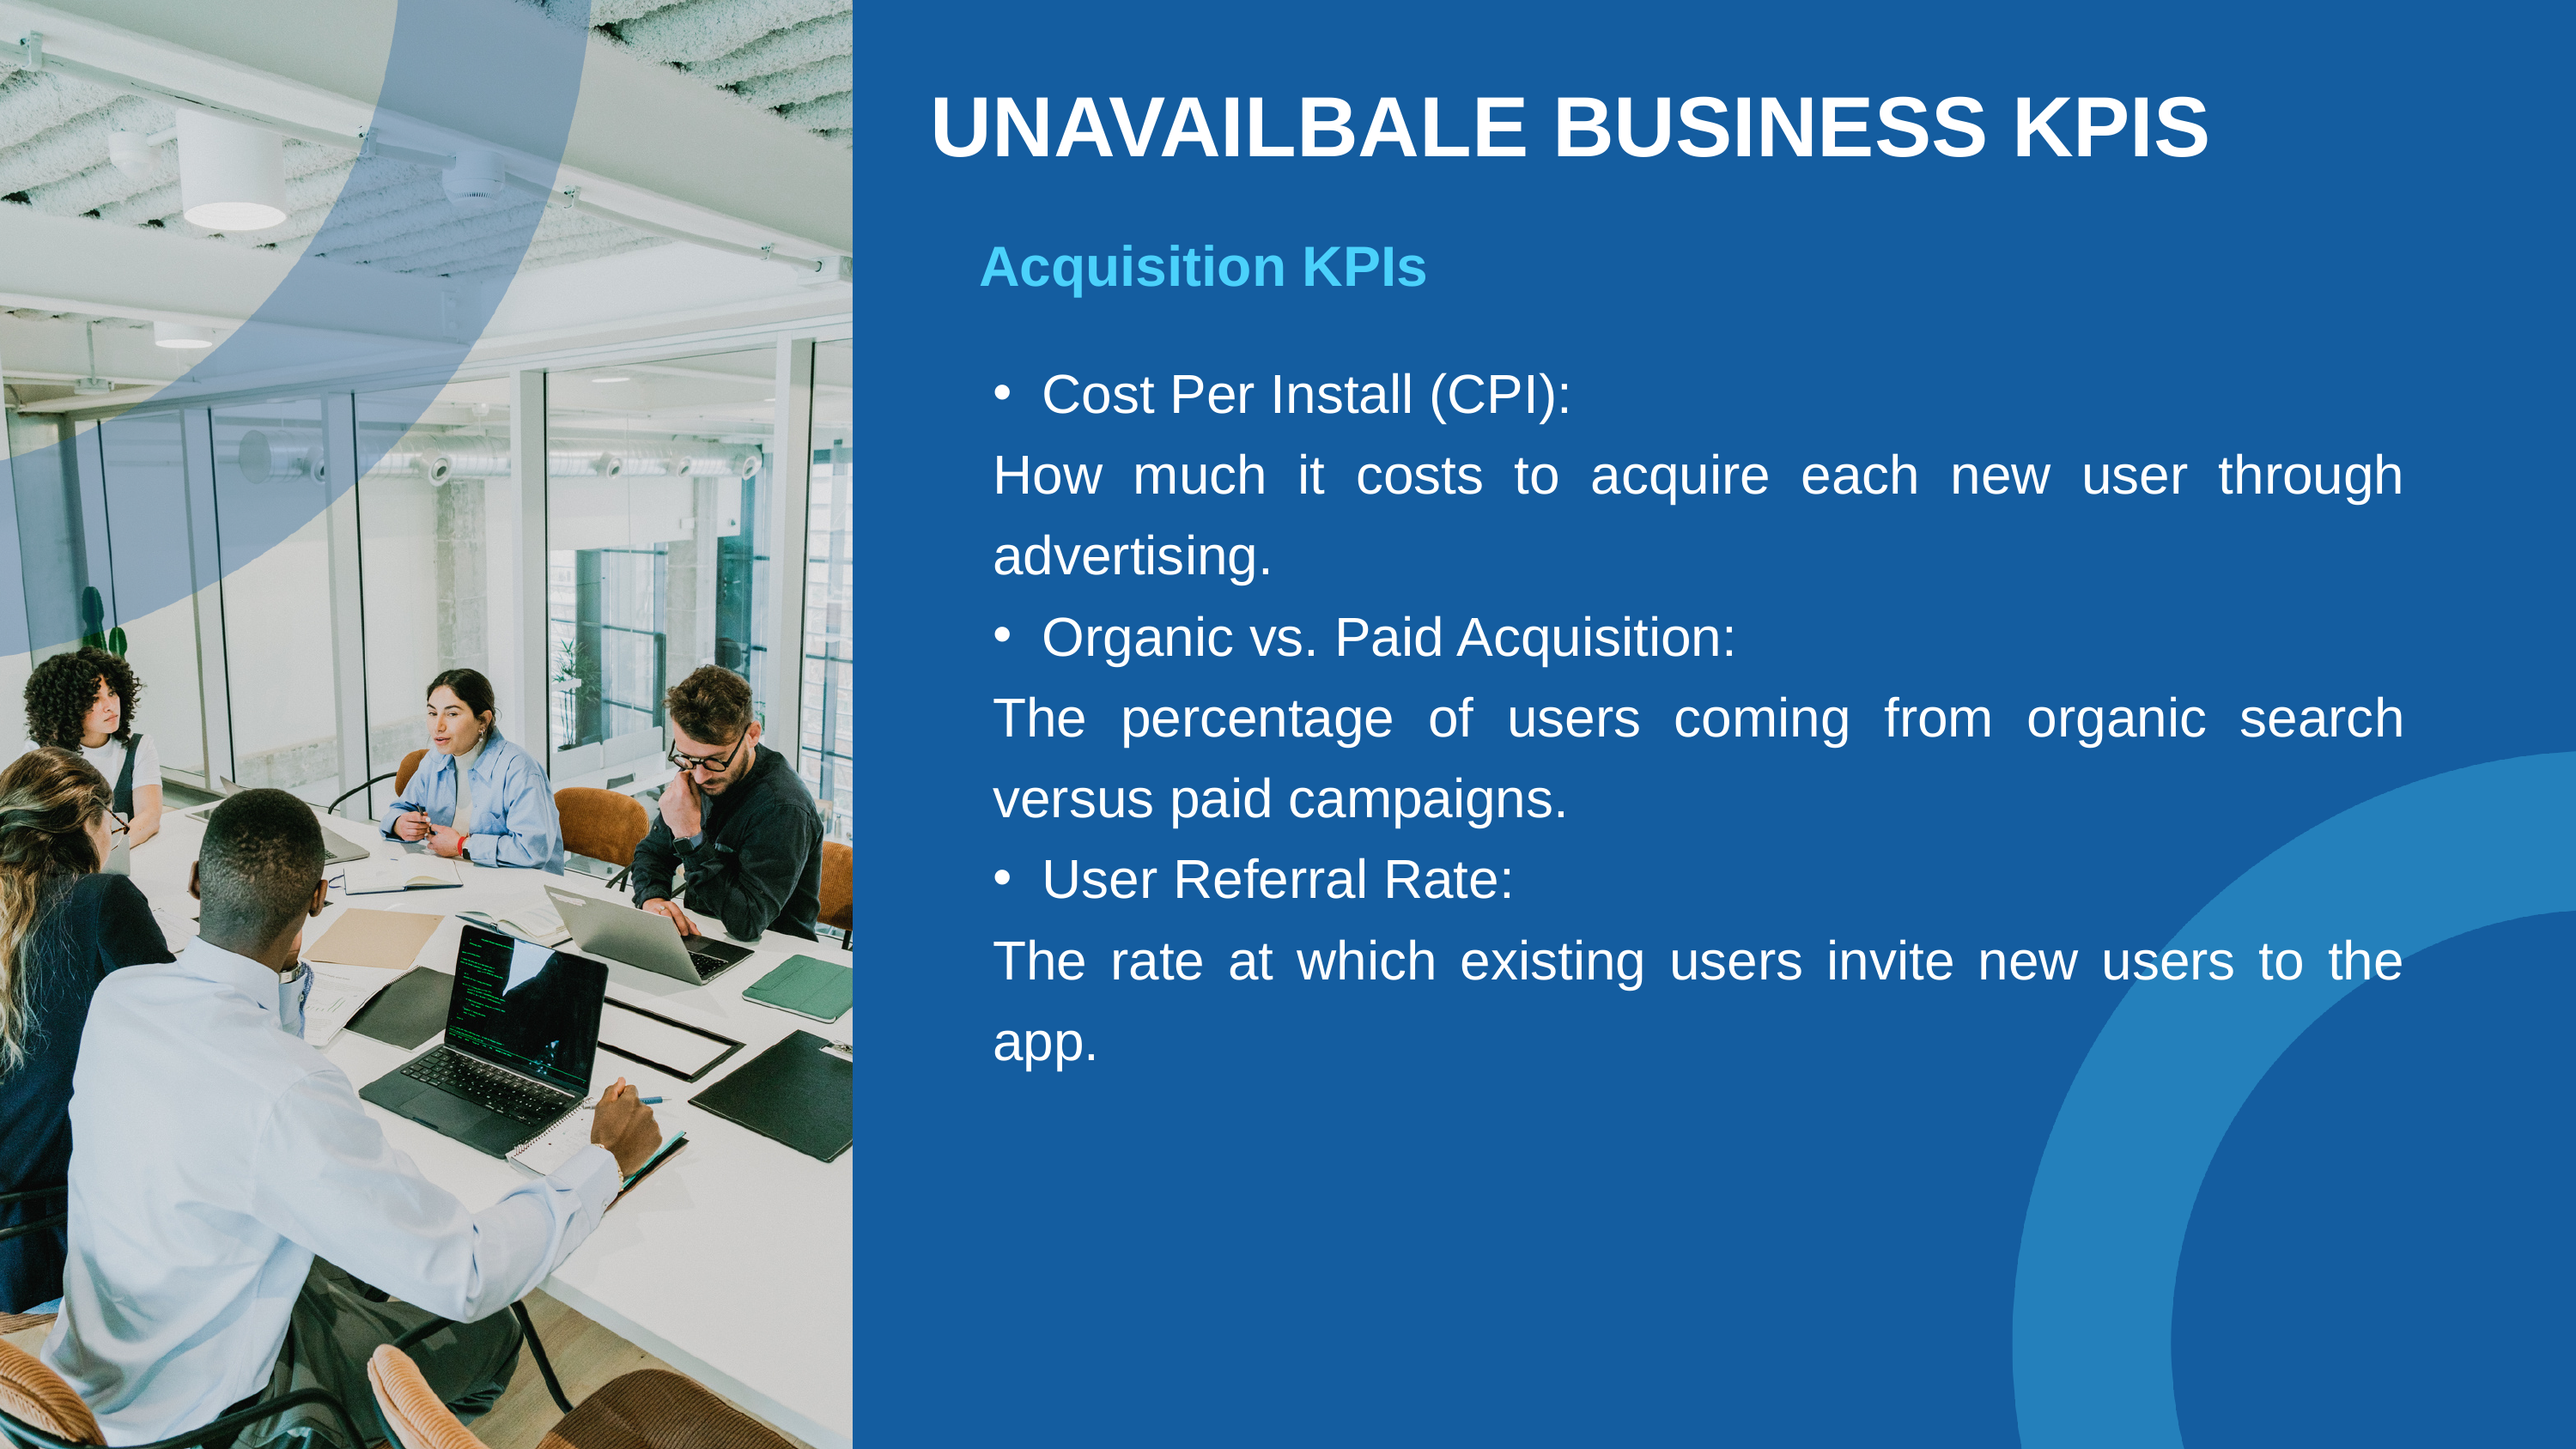

UNAVAILBALE BUSINESS KPIS
Acquisition KPIs
Cost Per Install (CPI):
How much it costs to acquire each new user through advertising.
Organic vs. Paid Acquisition:
The percentage of users coming from organic search versus paid campaigns.
User Referral Rate:
The rate at which existing users invite new users to the app.